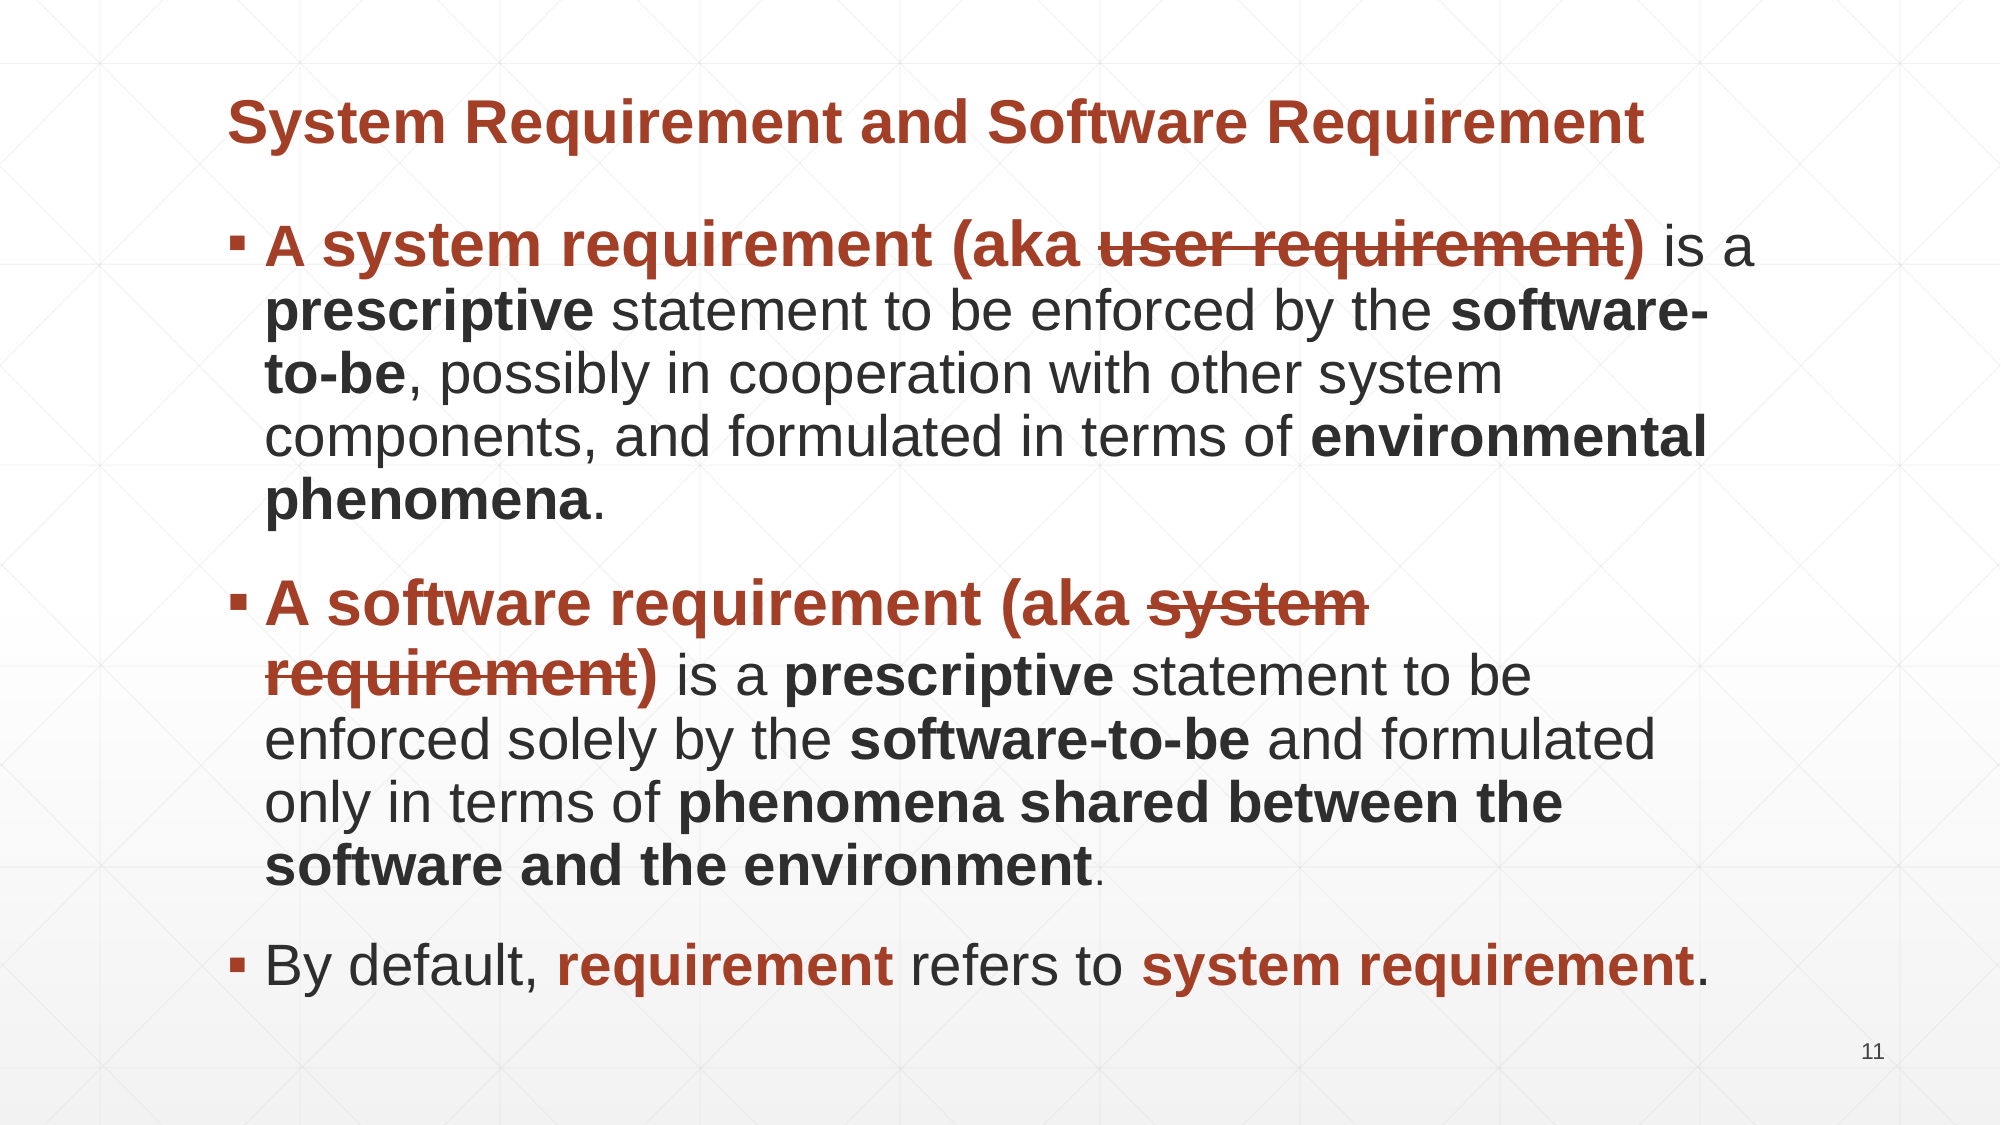

System Requirement and Software Requirement
A system requirement (aka user requirement) is a prescriptive statement to be enforced by the software-to-be, possibly in cooperation with other system components, and formulated in terms of environmental phenomena.
A software requirement (aka system requirement) is a prescriptive statement to be enforced solely by the software-to-be and formulated only in terms of phenomena shared between the software and the environment.
By default, requirement refers to system requirement.
11